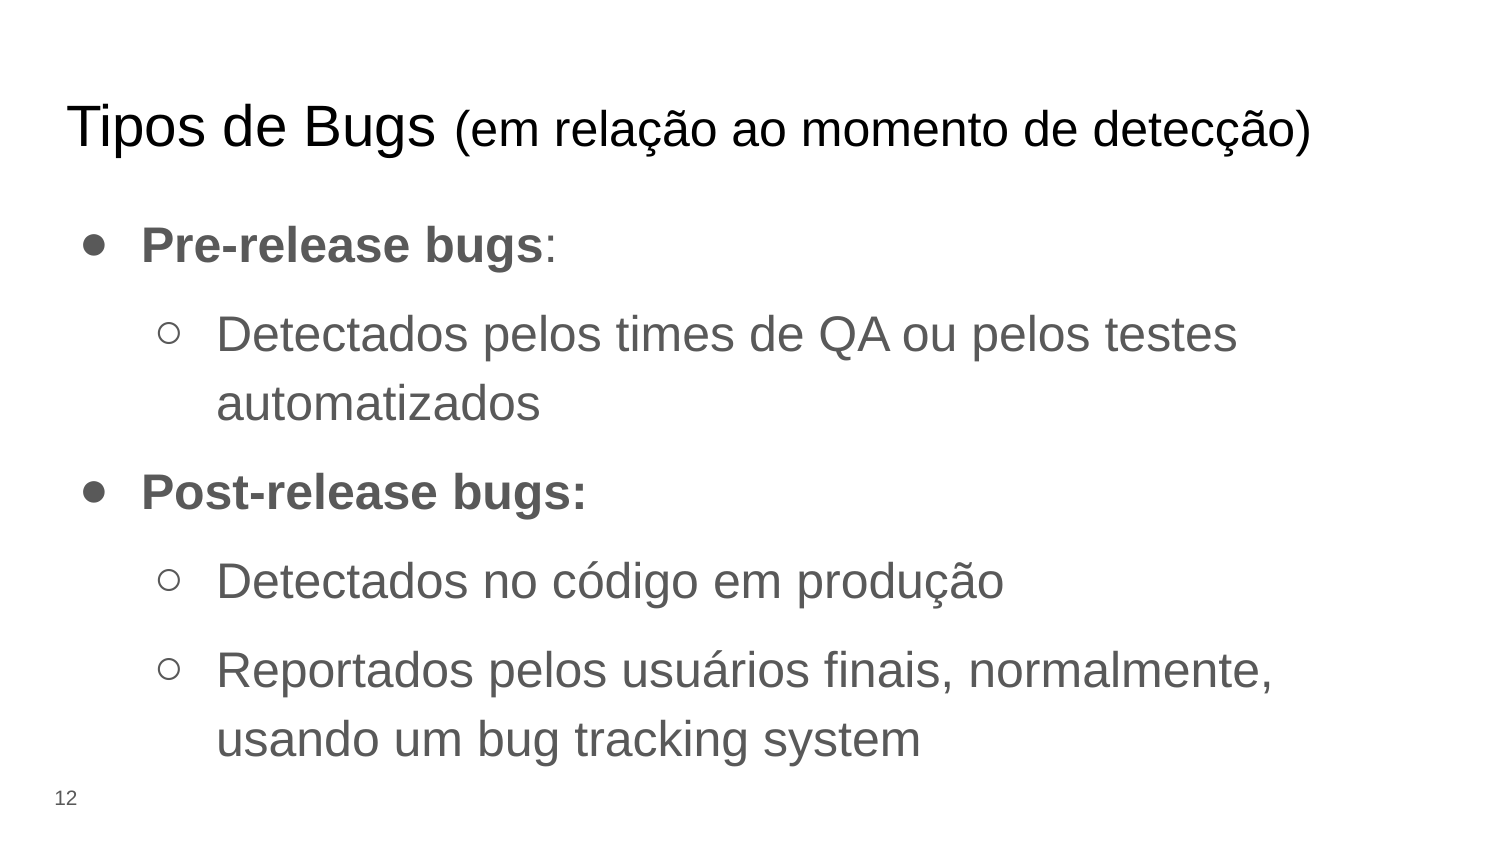

# Tipos de Bugs (em relação ao momento de detecção)
Pre-release bugs:
Detectados pelos times de QA ou pelos testes automatizados
Post-release bugs:
Detectados no código em produção
Reportados pelos usuários finais, normalmente, usando um bug tracking system

12